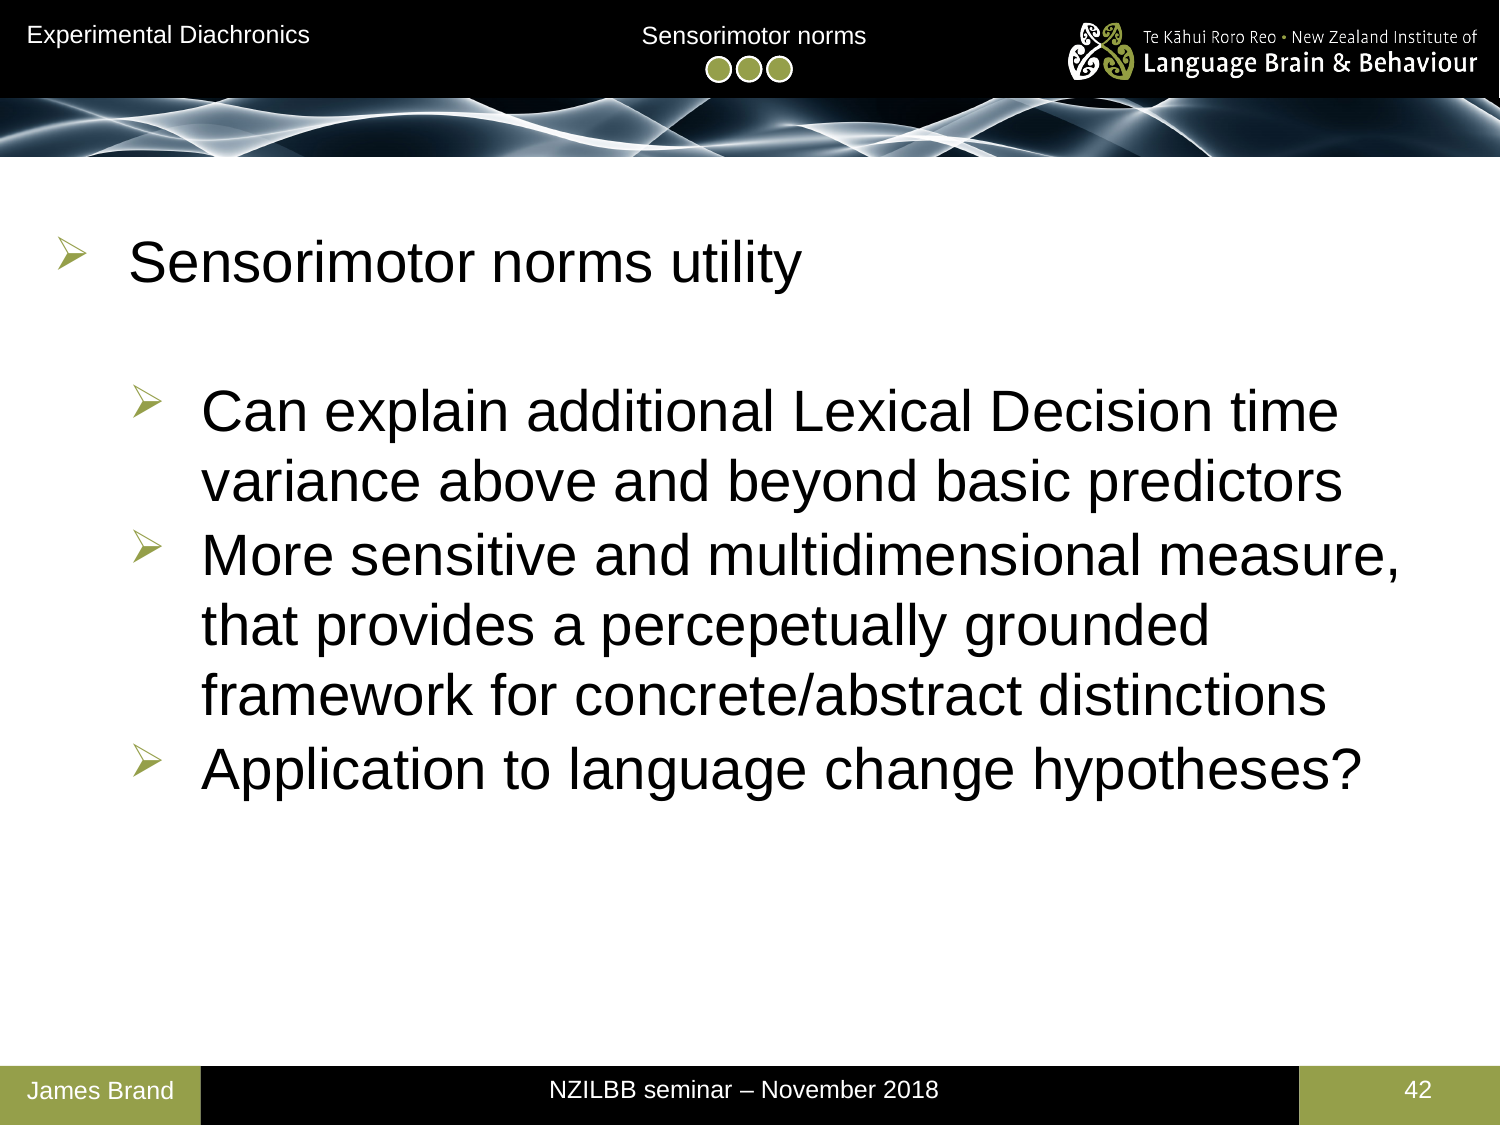

Sensorimotor norms

Sensorimotor norms utility

Can explain additional Lexical Decision time variance above and beyond basic predictors
More sensitive and multidimensional measure, that provides a percepetually grounded framework for concrete/abstract distinctions
Application to language change hypotheses?